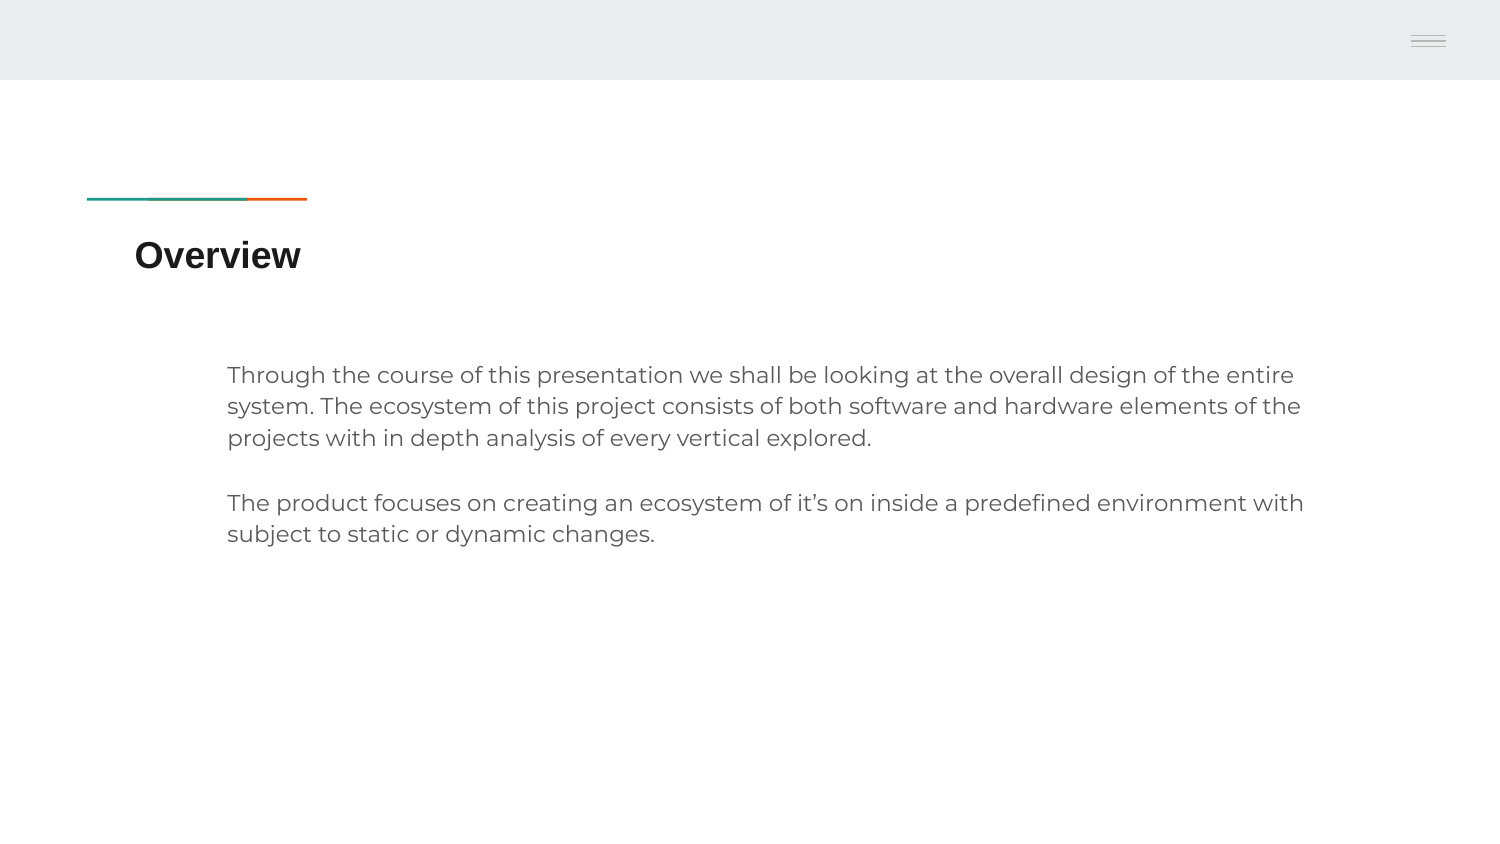

# Overview
Through the course of this presentation we shall be looking at the overall design of the entire system. The ecosystem of this project consists of both software and hardware elements of the projects with in depth analysis of every vertical explored.
The product focuses on creating an ecosystem of it’s on inside a predefined environment with subject to static or dynamic changes.